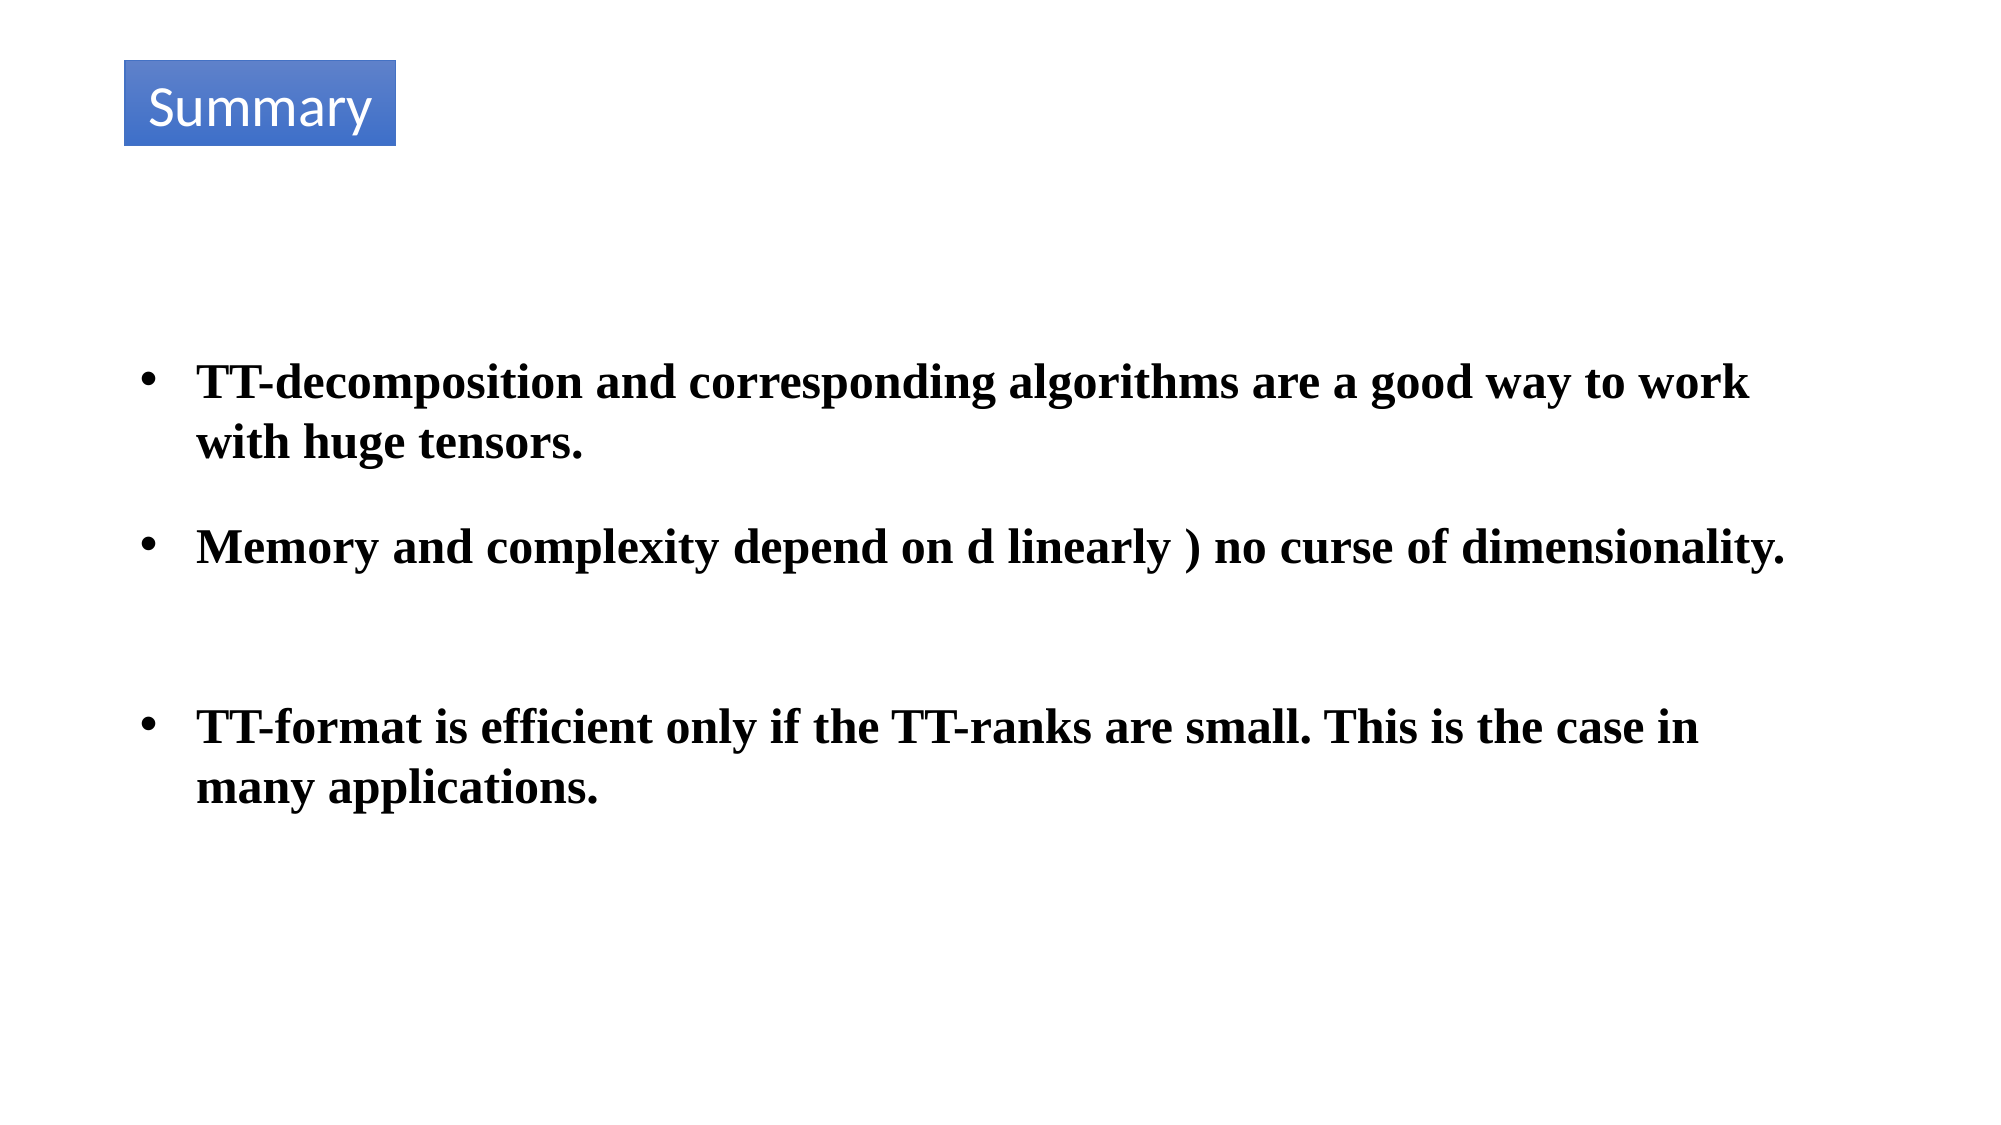

Summary
TT-decomposition and corresponding algorithms are a good way to work with huge tensors.

Memory and complexity depend on d linearly ) no curse of dimensionality.
TT-format is efficient only if the TT-ranks are small. This is the case in many applications.